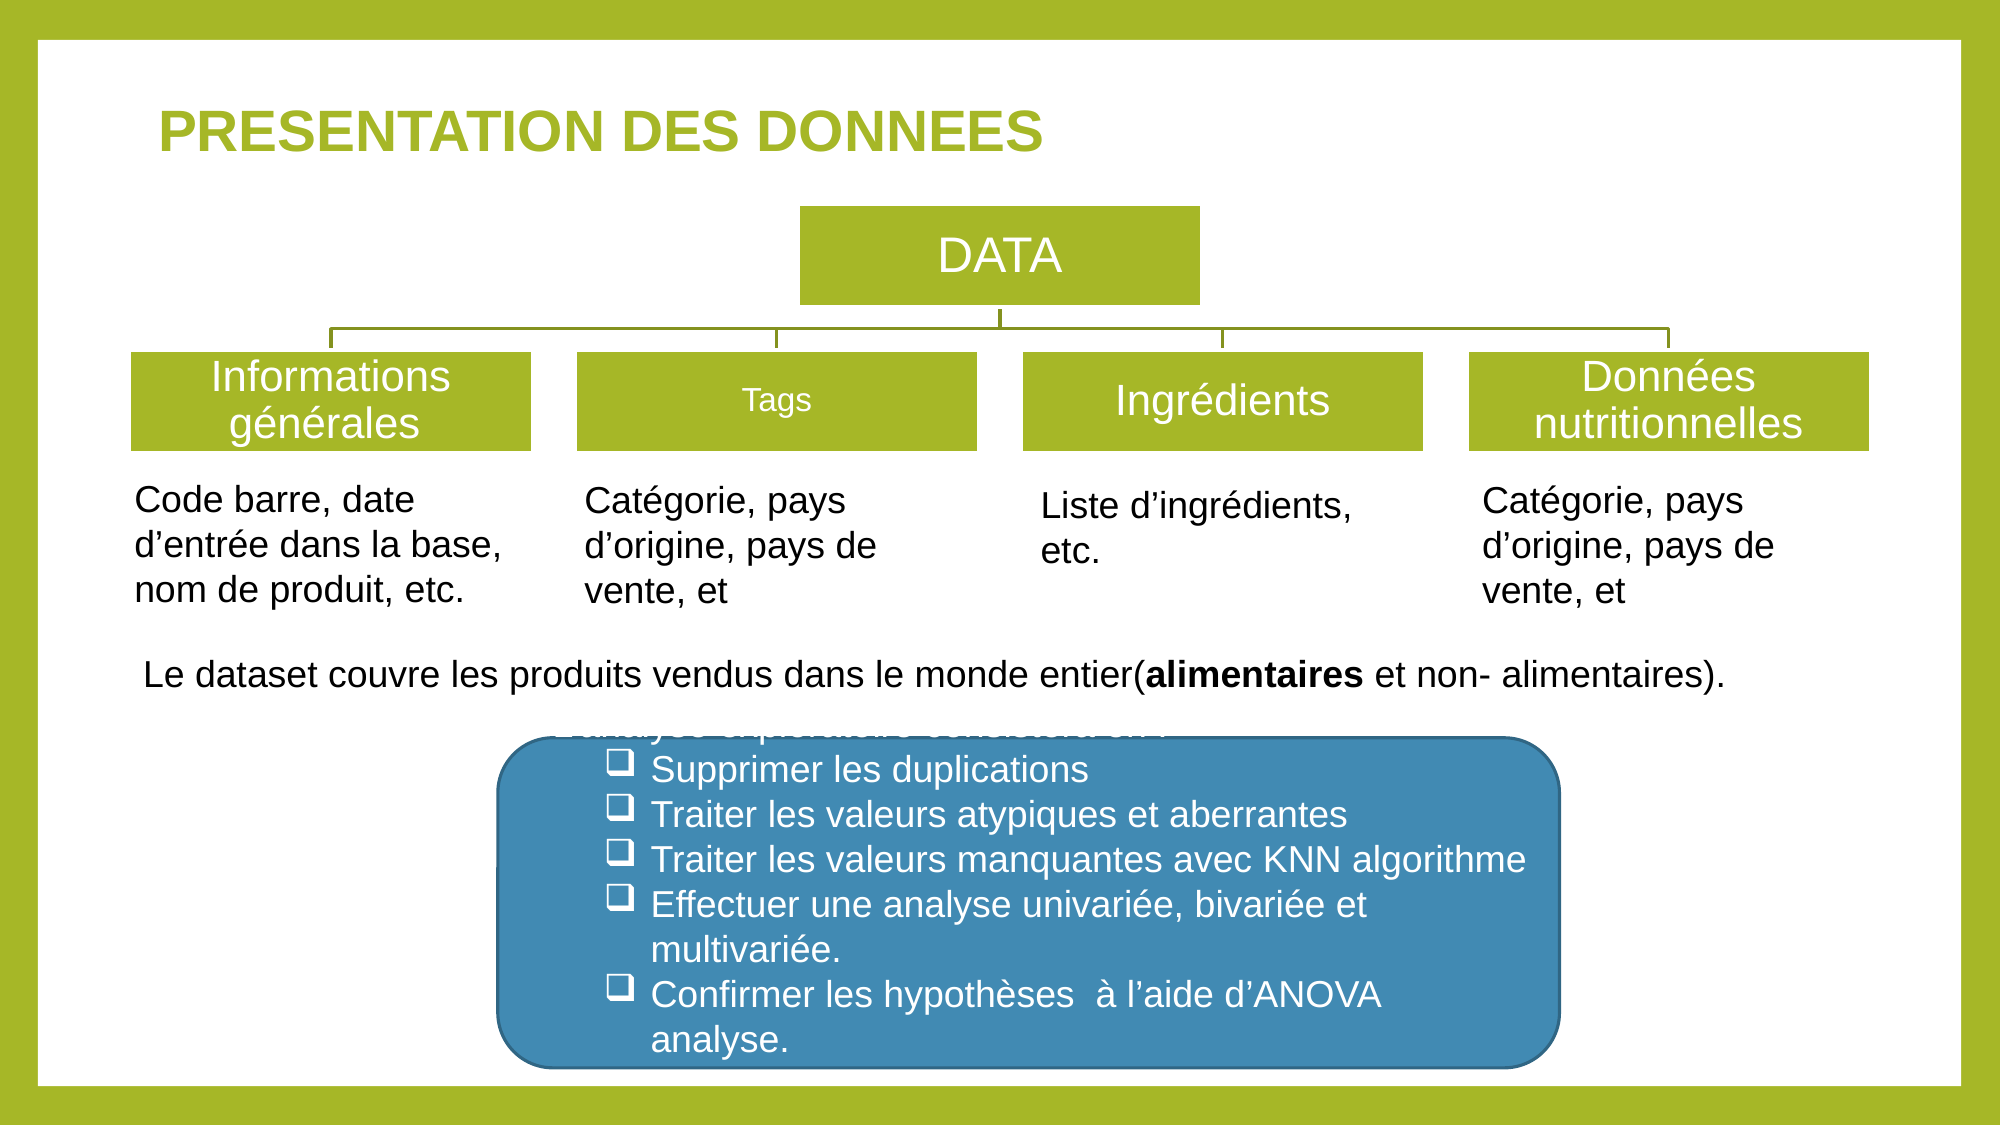

# PRESENTATION DES DONNEES
DATA
Informations générales
Tags
Ingrédients
Données nutritionnelles
Code barre, date d’entrée dans la base, nom de produit, etc.
Catégorie, pays d’origine, pays de vente, et
Catégorie, pays d’origine, pays de vente, et
Liste d’ingrédients, etc.
Le dataset couvre les produits vendus dans le monde entier(alimentaires et non- alimentaires).
• L’analyse exploratoire consistera en :
Supprimer les duplications
Traiter les valeurs atypiques et aberrantes
Traiter les valeurs manquantes avec KNN algorithme
Effectuer une analyse univariée, bivariée et multivariée.
Confirmer les hypothèses  à l’aide d’ANOVA analyse.